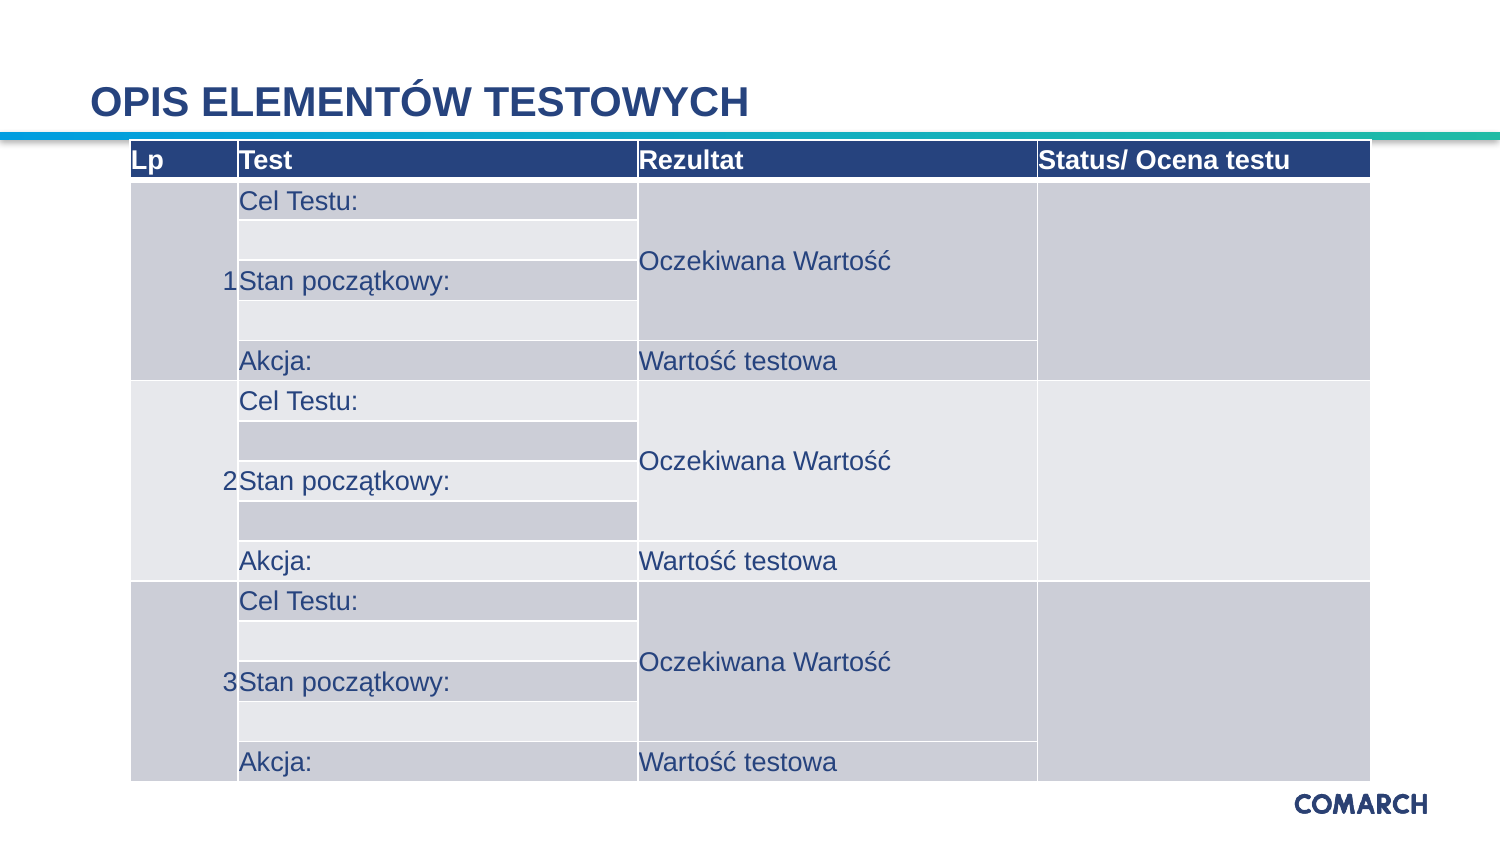

# OPIS ELEMENTÓW TESTOWYCH
| Lp | Test | Rezultat | Status/ Ocena testu |
| --- | --- | --- | --- |
| 1 | Cel Testu: | Oczekiwana Wartość |  |
|  |  |  |  |
|  | Stan początkowy: |  |  |
|  |  |  |  |
|  | Akcja: | Wartość testowa |  |
| 2 | Cel Testu: | Oczekiwana Wartość |  |
|  |  |  |  |
|  | Stan początkowy: |  |  |
|  |  |  |  |
|  | Akcja: | Wartość testowa |  |
| 3 | Cel Testu: | Oczekiwana Wartość |  |
|  |  |  |  |
|  | Stan początkowy: |  |  |
|  |  |  |  |
|  | Akcja: | Wartość testowa |  |